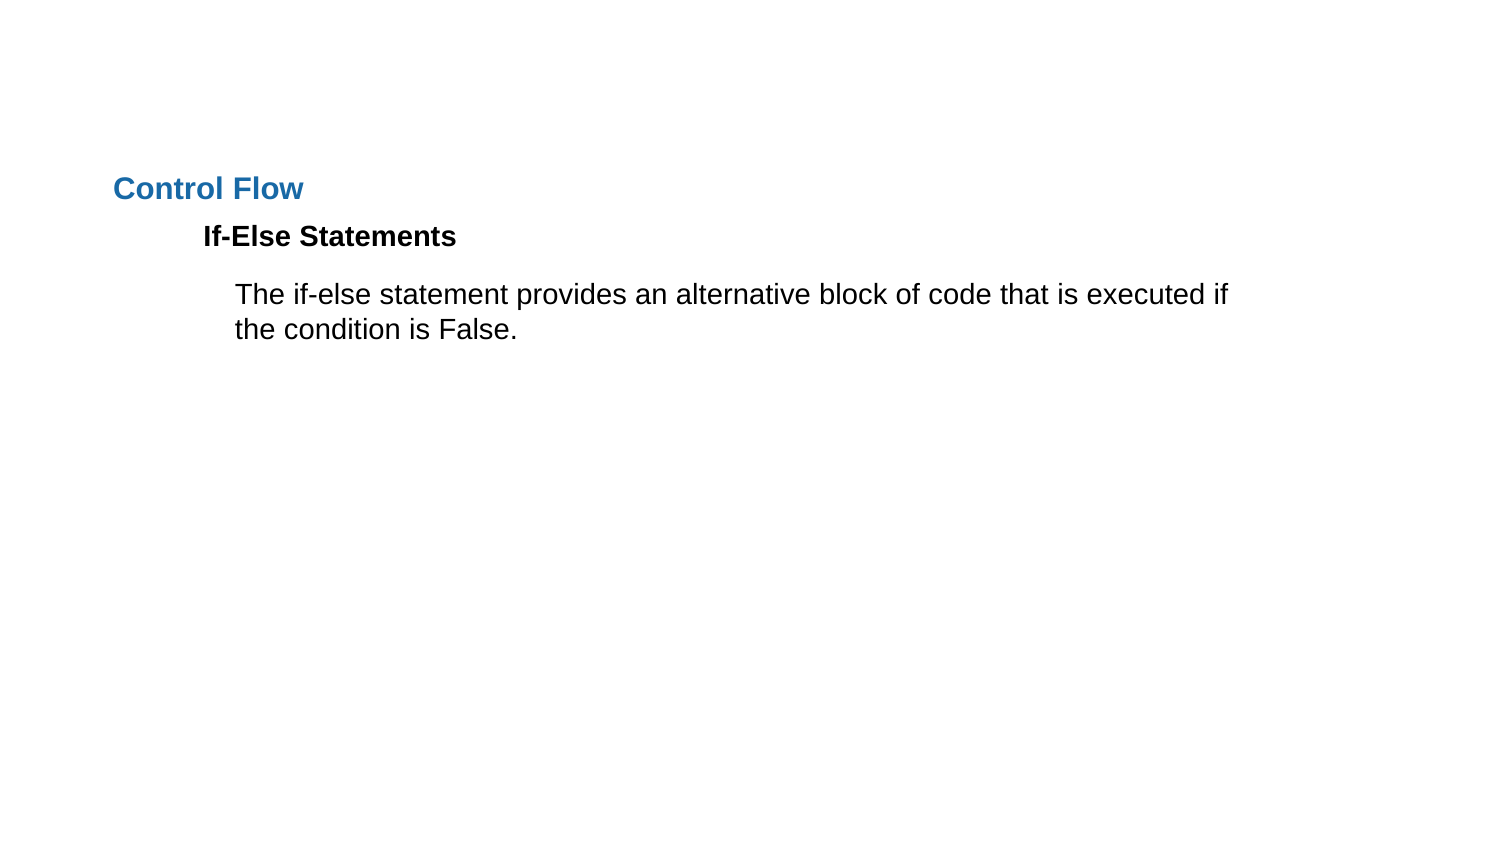

Control Flow
If-Else Statements
The if-else statement provides an alternative block of code that is executed if the condition is False.